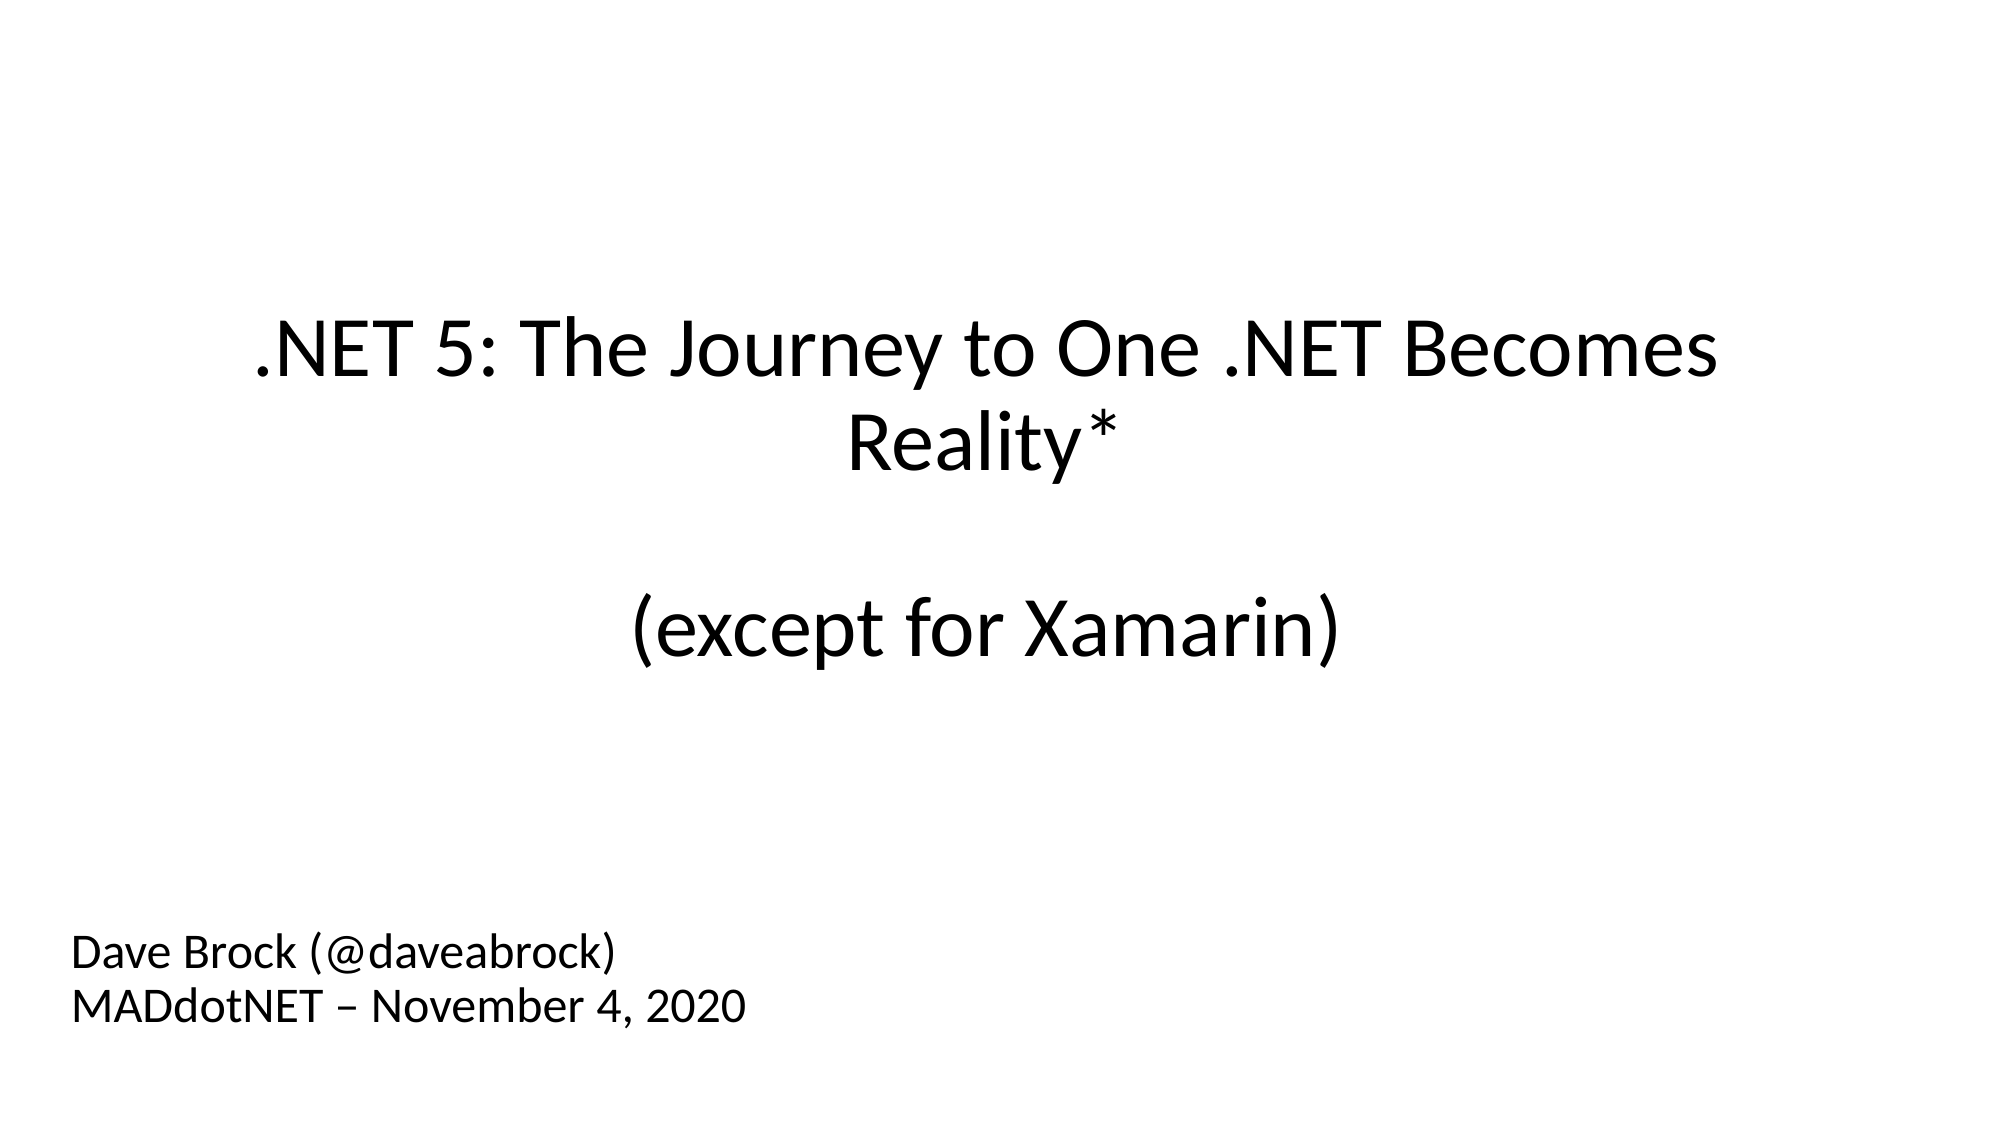

# .NET 5: The Journey to One .NET Becomes Reality* (except for Xamarin)
Dave Brock (@daveabrock)
MADdotNET – November 4, 2020